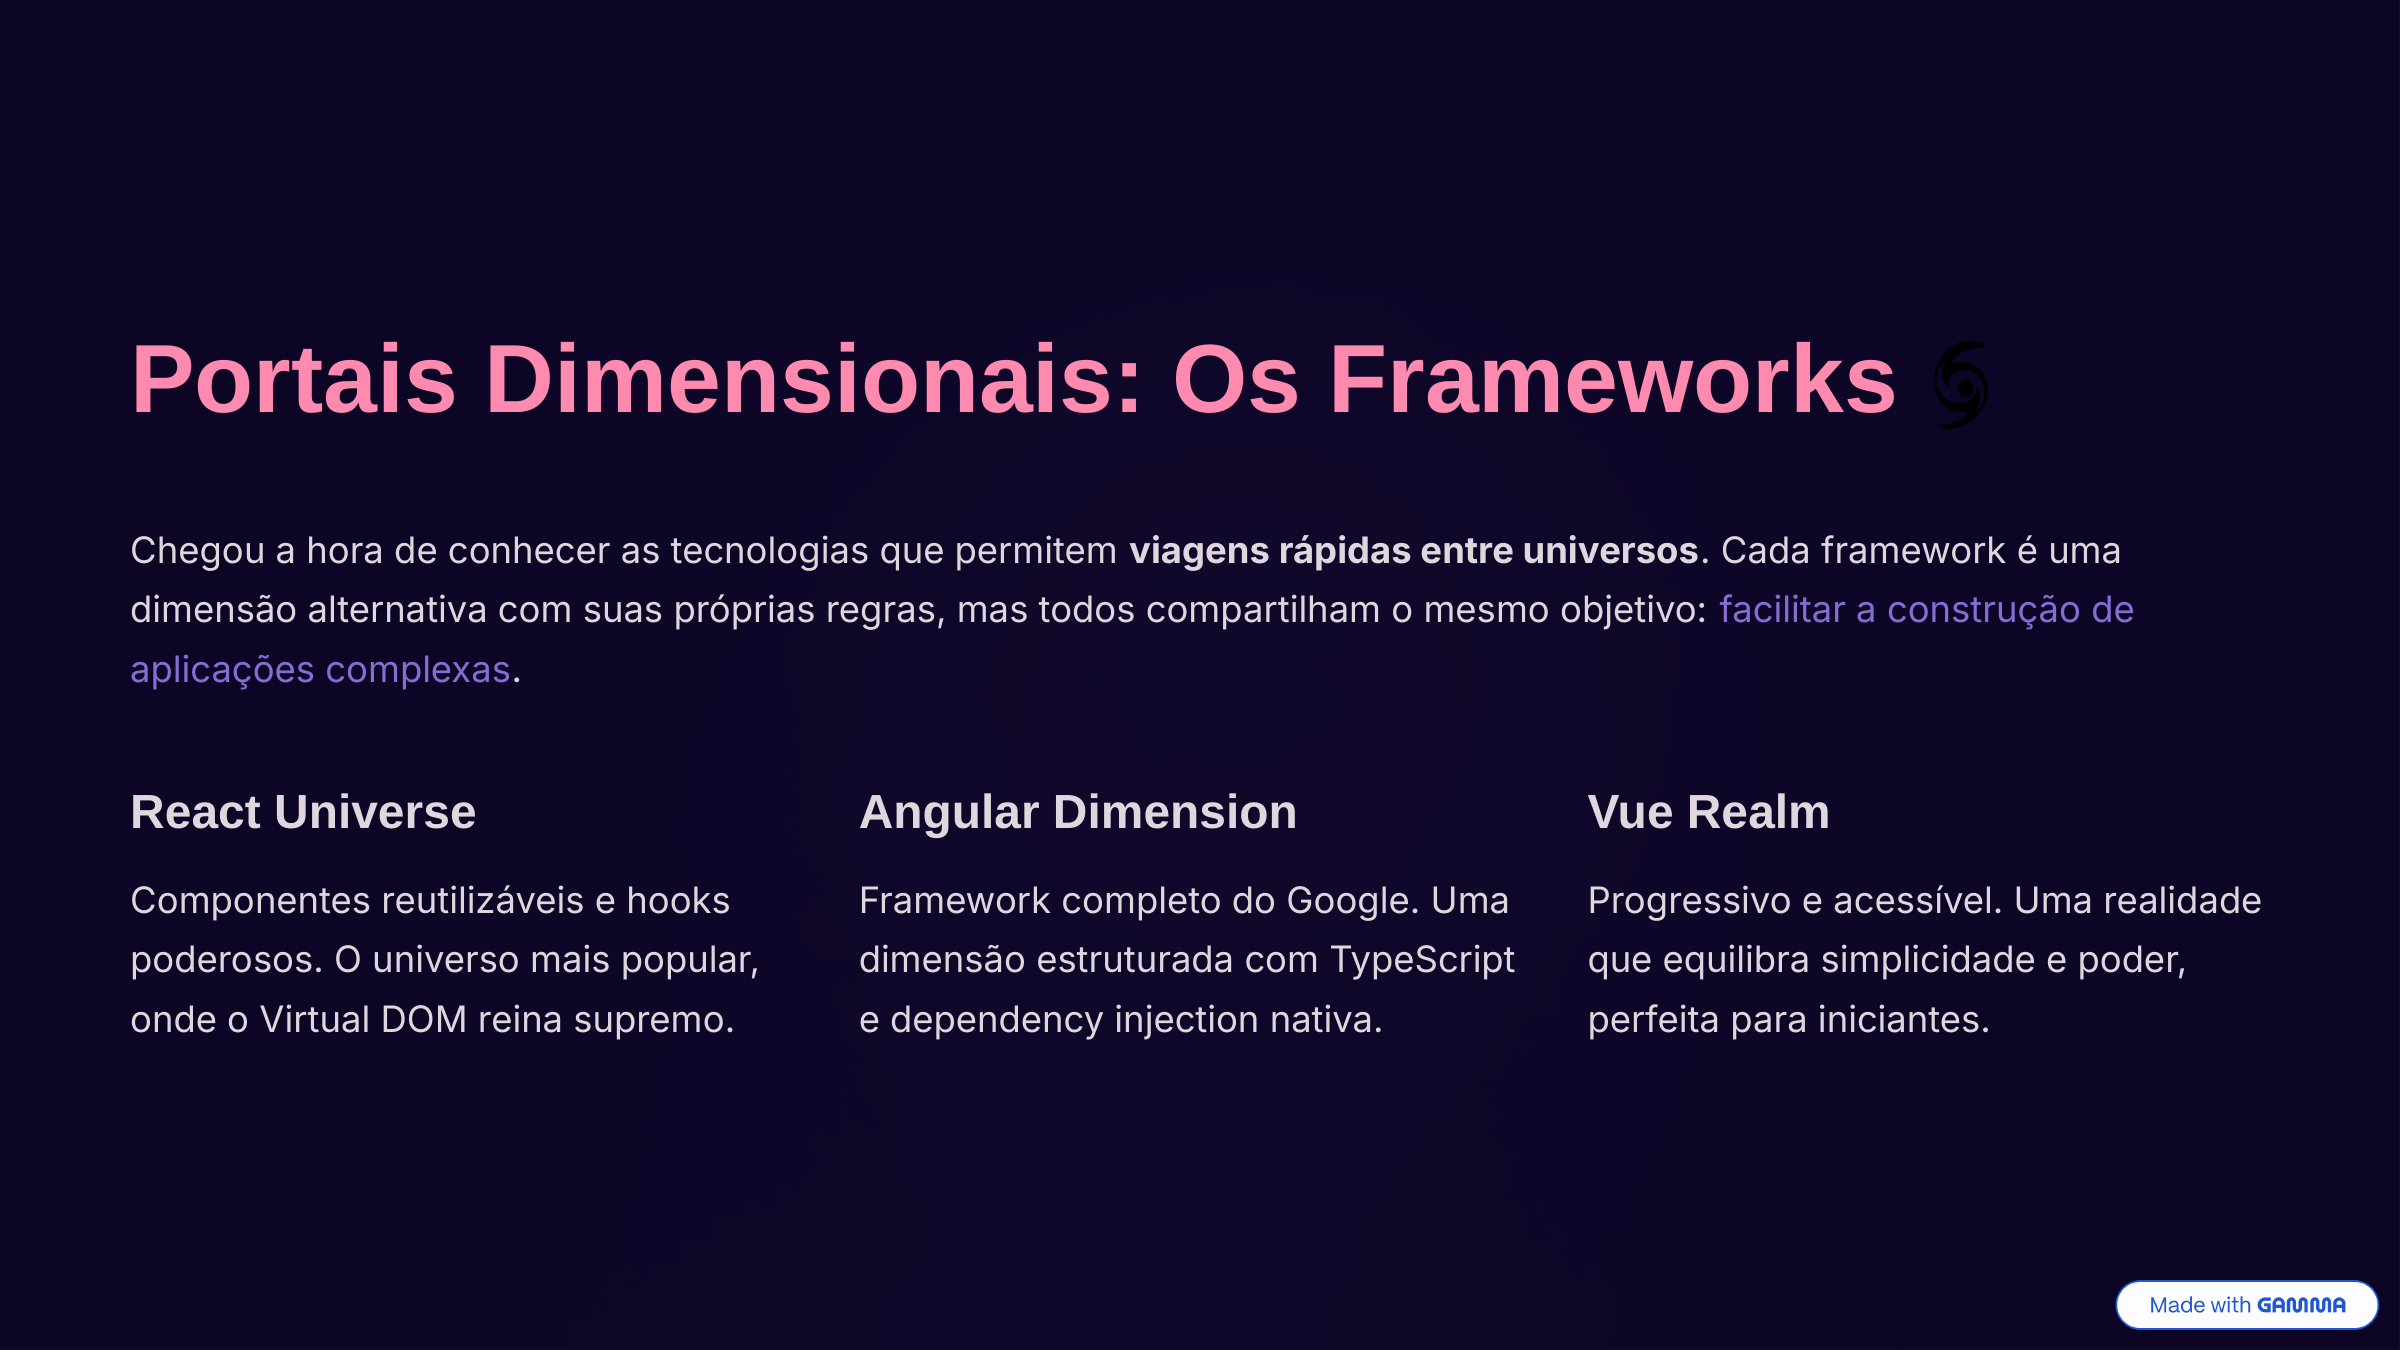

Portais Dimensionais: Os Frameworks 🌀
Chegou a hora de conhecer as tecnologias que permitem viagens rápidas entre universos. Cada framework é uma dimensão alternativa com suas próprias regras, mas todos compartilham o mesmo objetivo: facilitar a construção de aplicações complexas.
React Universe
Angular Dimension
Vue Realm
Componentes reutilizáveis e hooks poderosos. O universo mais popular, onde o Virtual DOM reina supremo.
Framework completo do Google. Uma dimensão estruturada com TypeScript e dependency injection nativa.
Progressivo e acessível. Uma realidade que equilibra simplicidade e poder, perfeita para iniciantes.